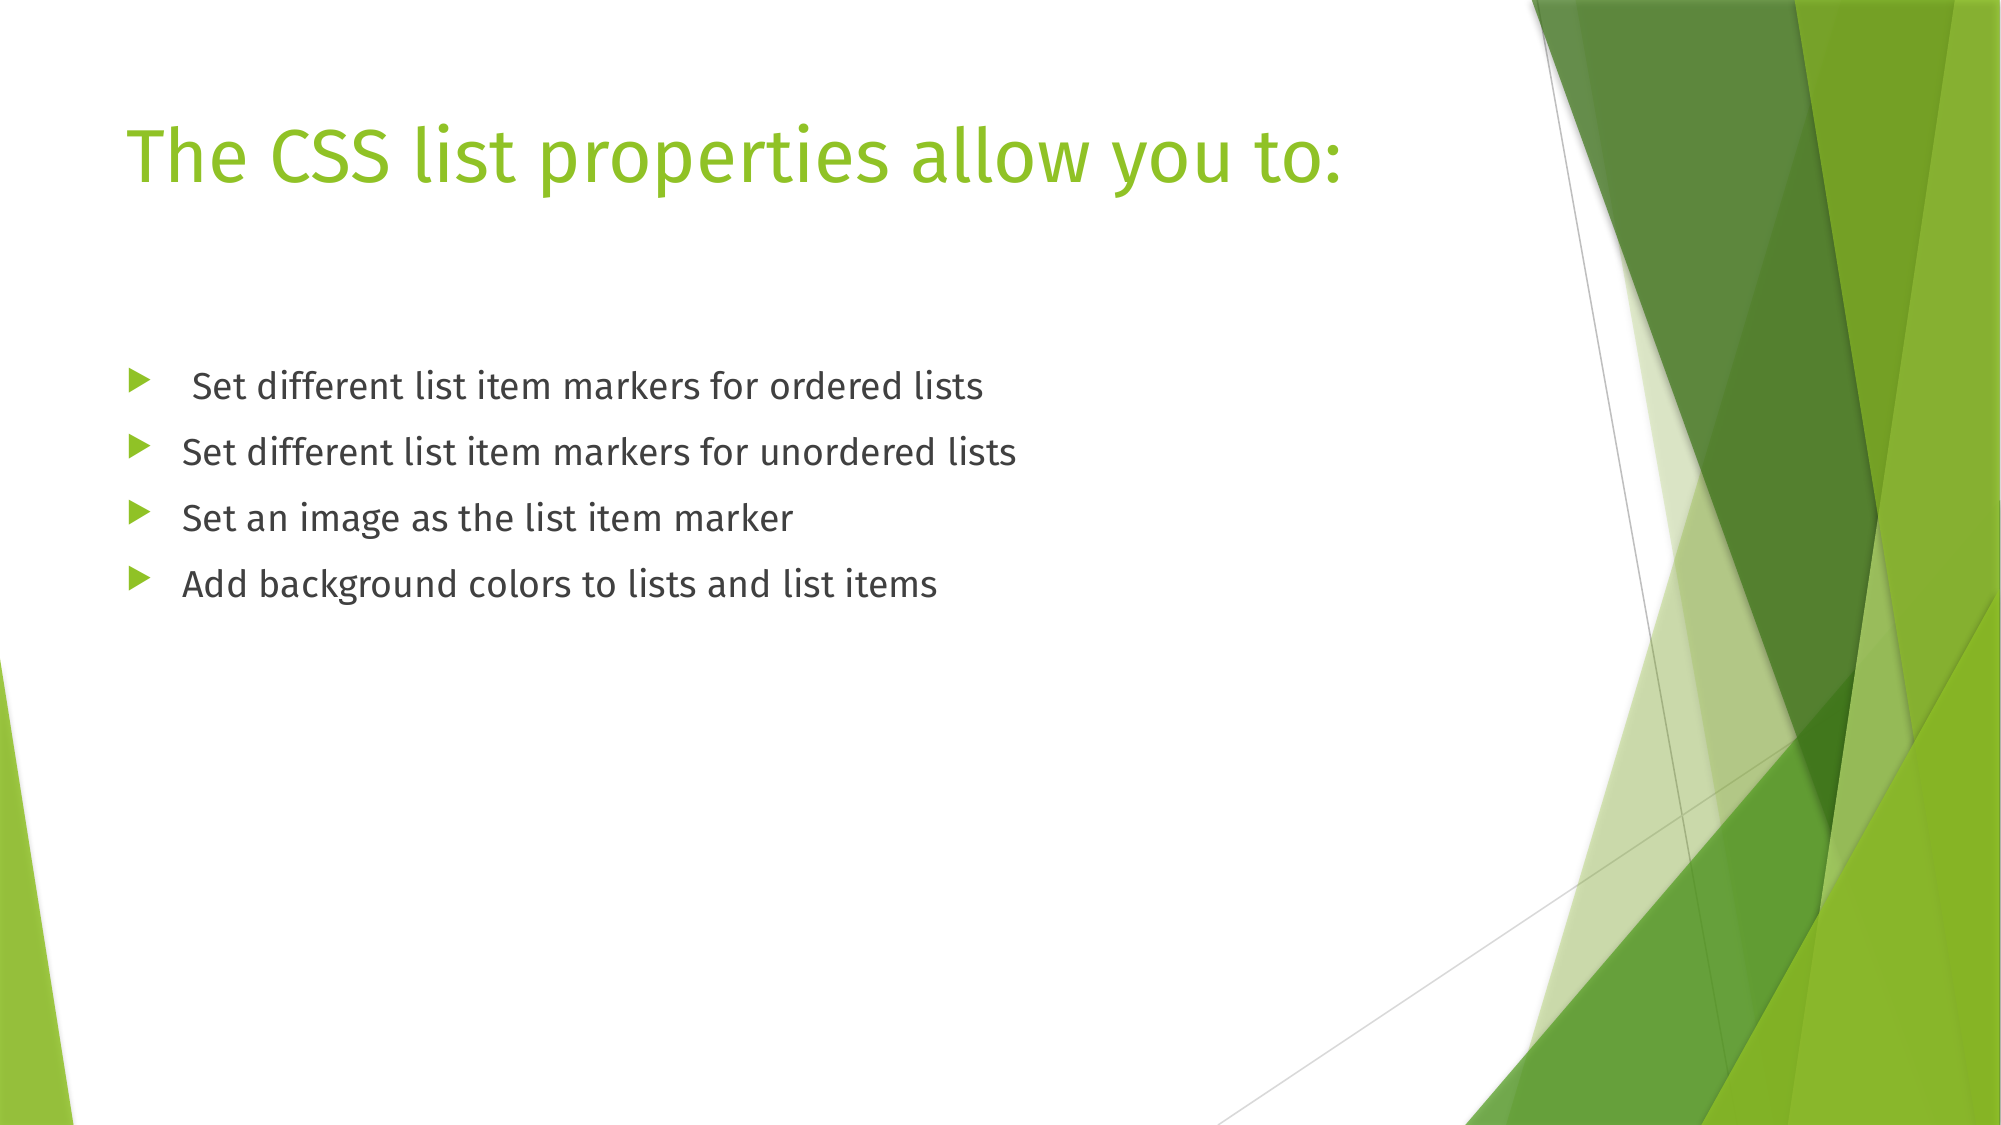

# The CSS list properties allow you to:
 Set different list item markers for ordered lists
Set different list item markers for unordered lists
Set an image as the list item marker
Add background colors to lists and list items